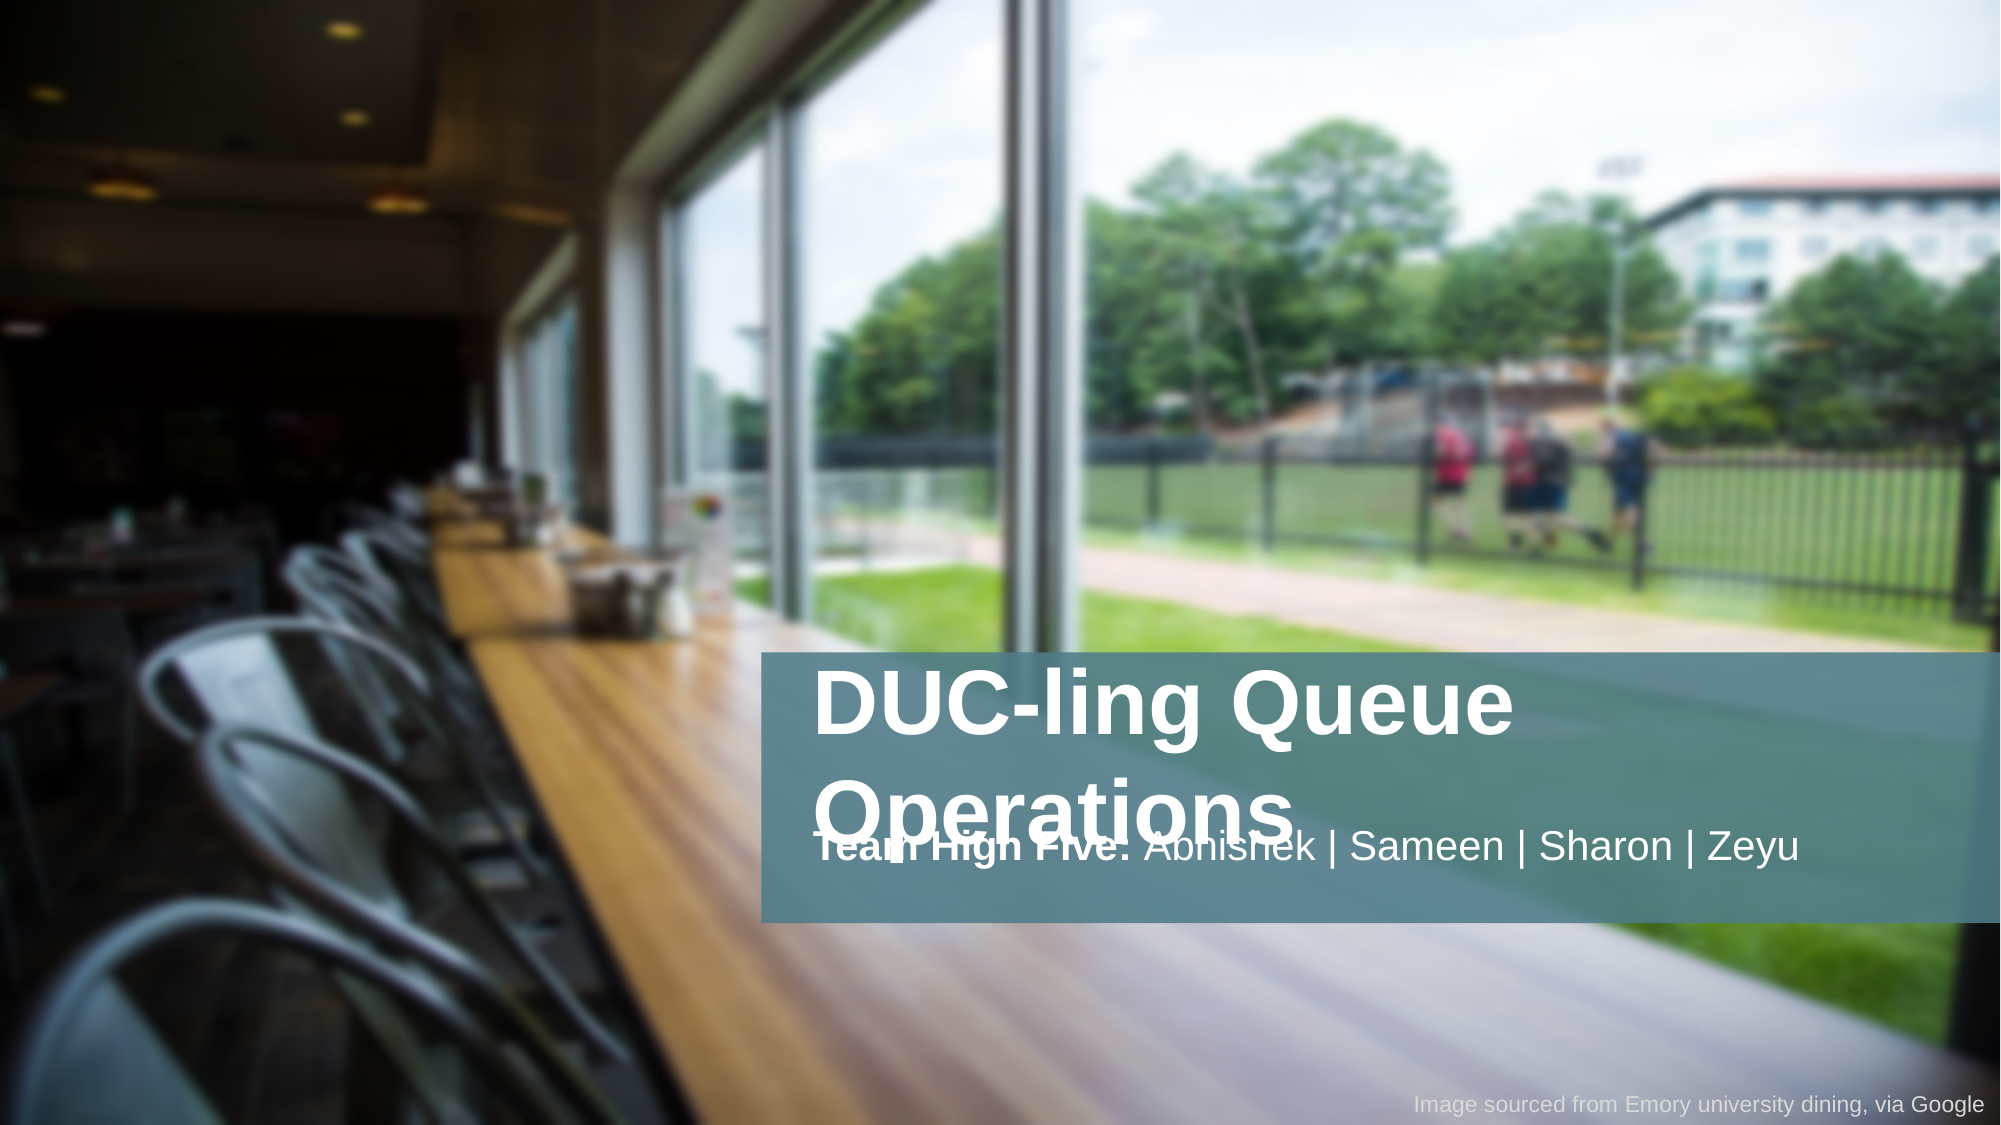

DUC-ling Queue Operations
Team High Five: Abhishek | Sameen | Sharon | Zeyu
Image sourced from Emory university dining, via Google